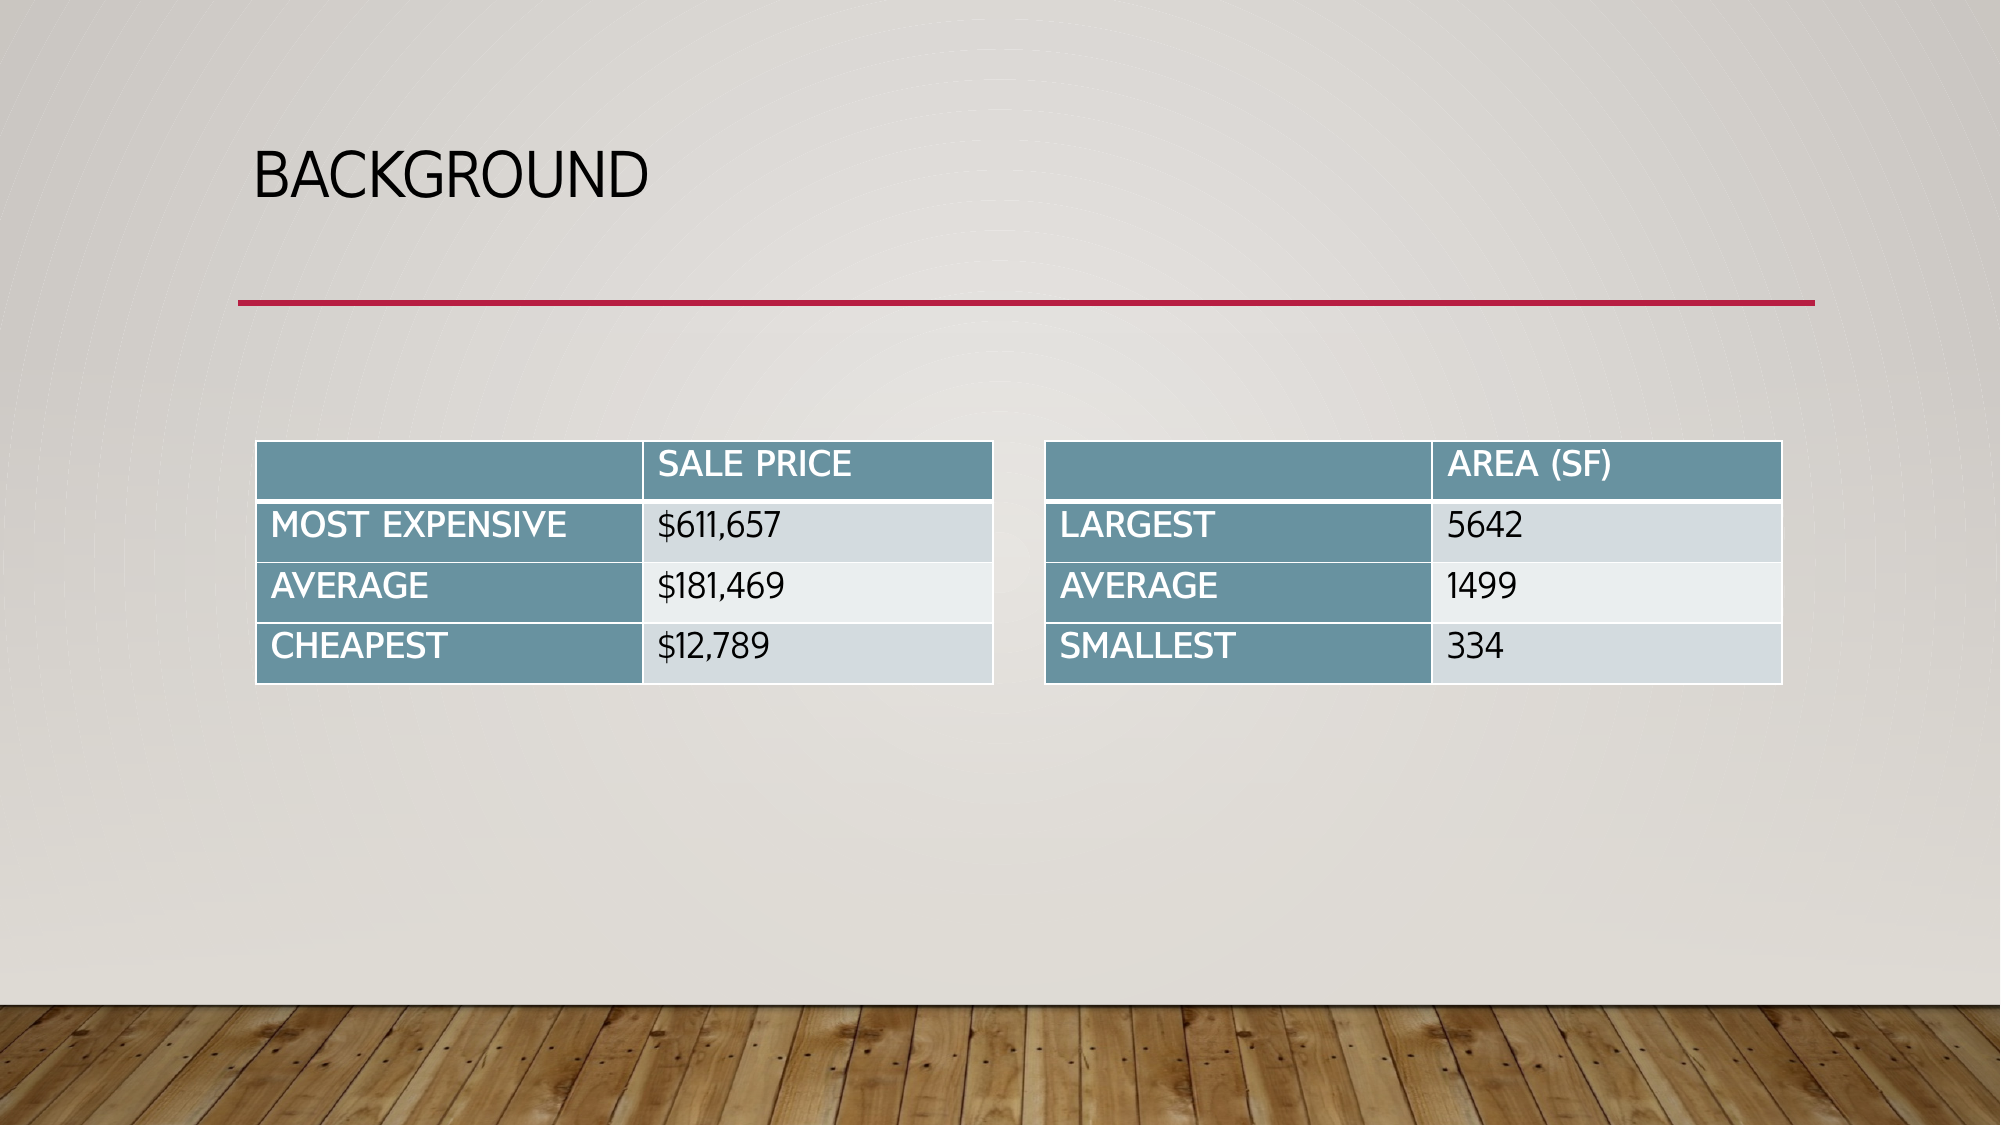

# background
|  | SALE PRICE |
| --- | --- |
| MOST EXPENSIVE | $611,657 |
| AVERAGE | $181,469 |
| CHEAPEST | $12,789 |
|  | AREA (SF) |
| --- | --- |
| LARGEST | 5642 |
| AVERAGE | 1499 |
| SMALLEST | 334 |